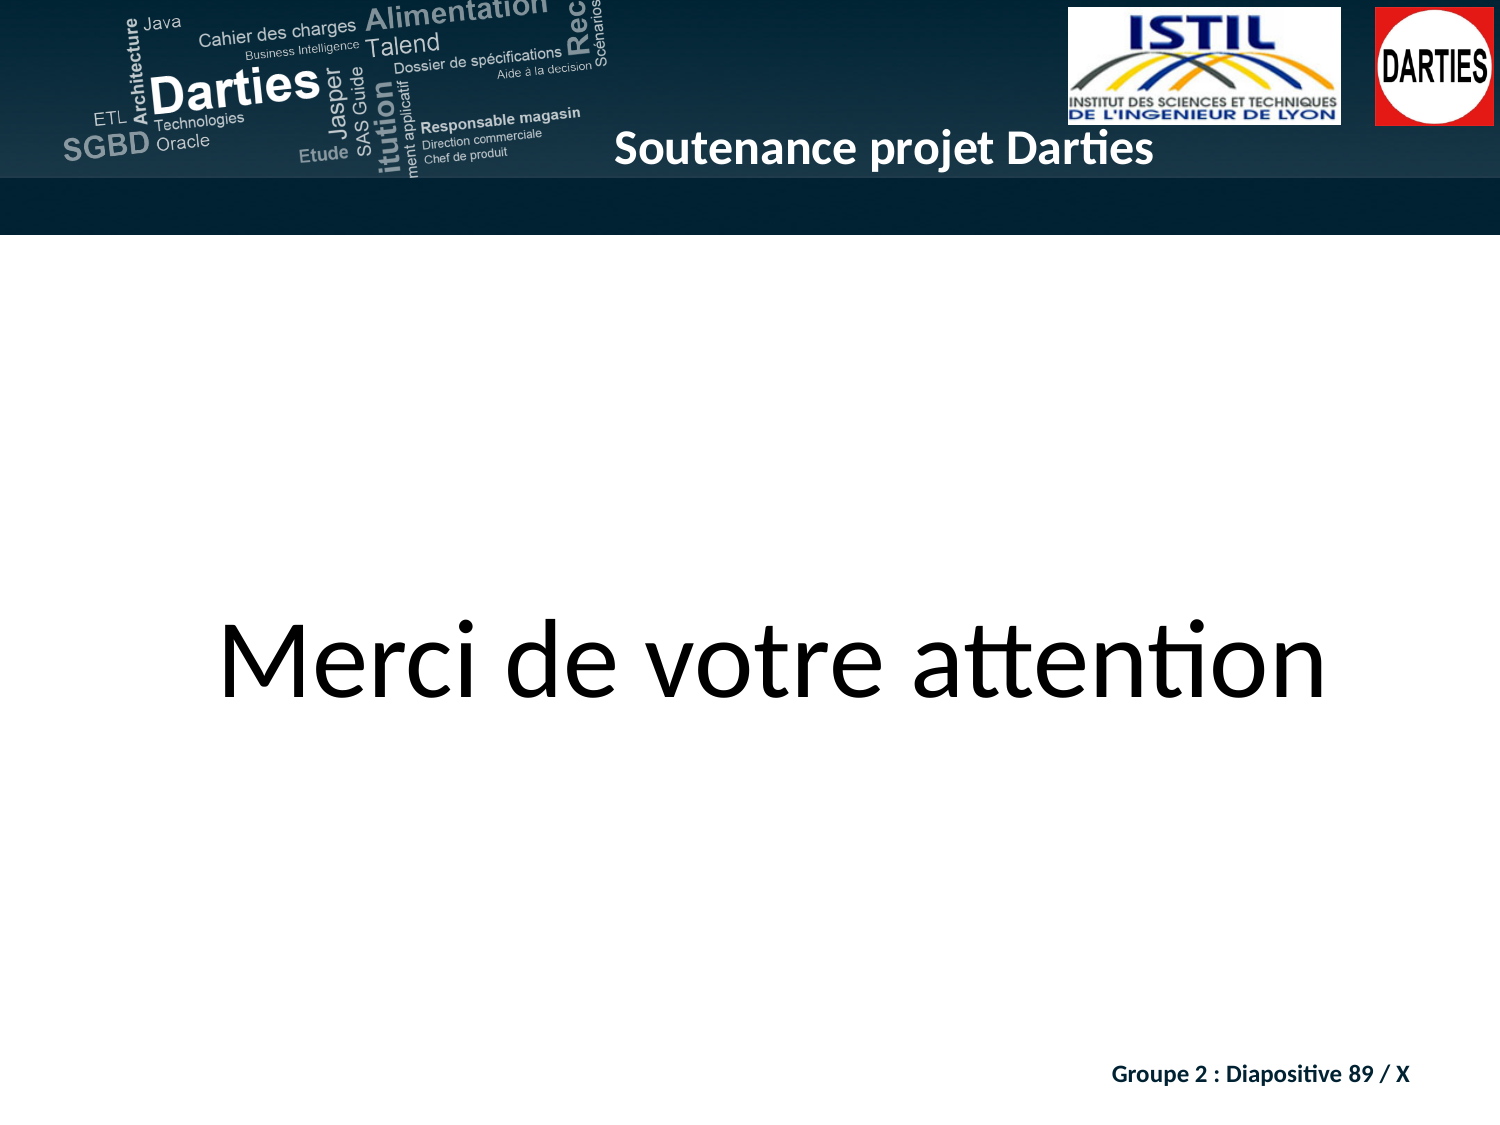

#

Merci de votre attention
Groupe 2 : Diapositive 89 / X